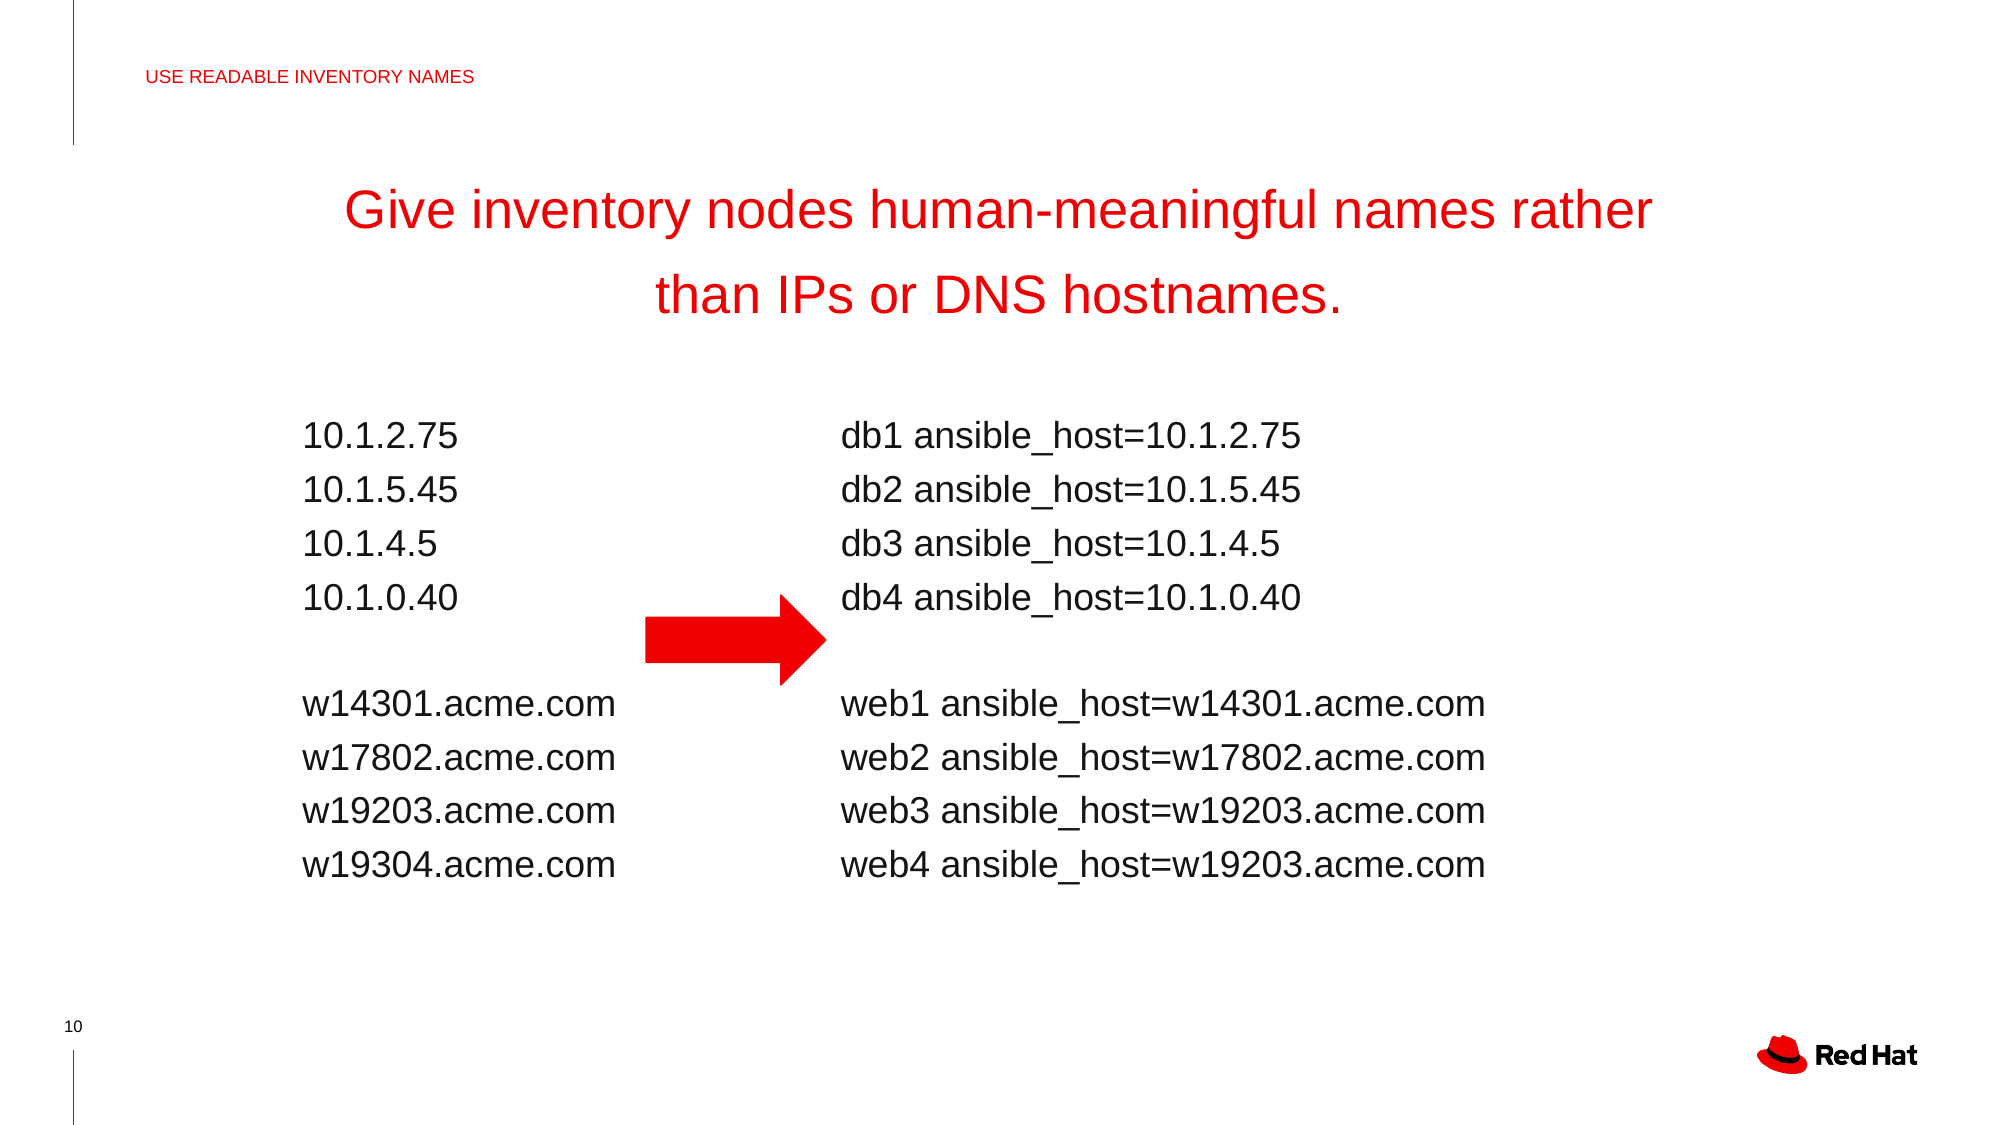

USE READABLE INVENTORY NAMES
# Give inventory nodes human-meaningful names rather than IPs or DNS hostnames.
10.1.2.75
10.1.5.45
10.1.4.5
10.1.0.40

w14301.acme.com
w17802.acme.com
w19203.acme.com
w19304.acme.com

db1 ansible_host=10.1.2.75
db2 ansible_host=10.1.5.45
db3 ansible_host=10.1.4.5
db4 ansible_host=10.1.0.40

web1 ansible_host=w14301.acme.com
web2 ansible_host=w17802.acme.com
web3 ansible_host=w19203.acme.com
web4 ansible_host=w19203.acme.com

10